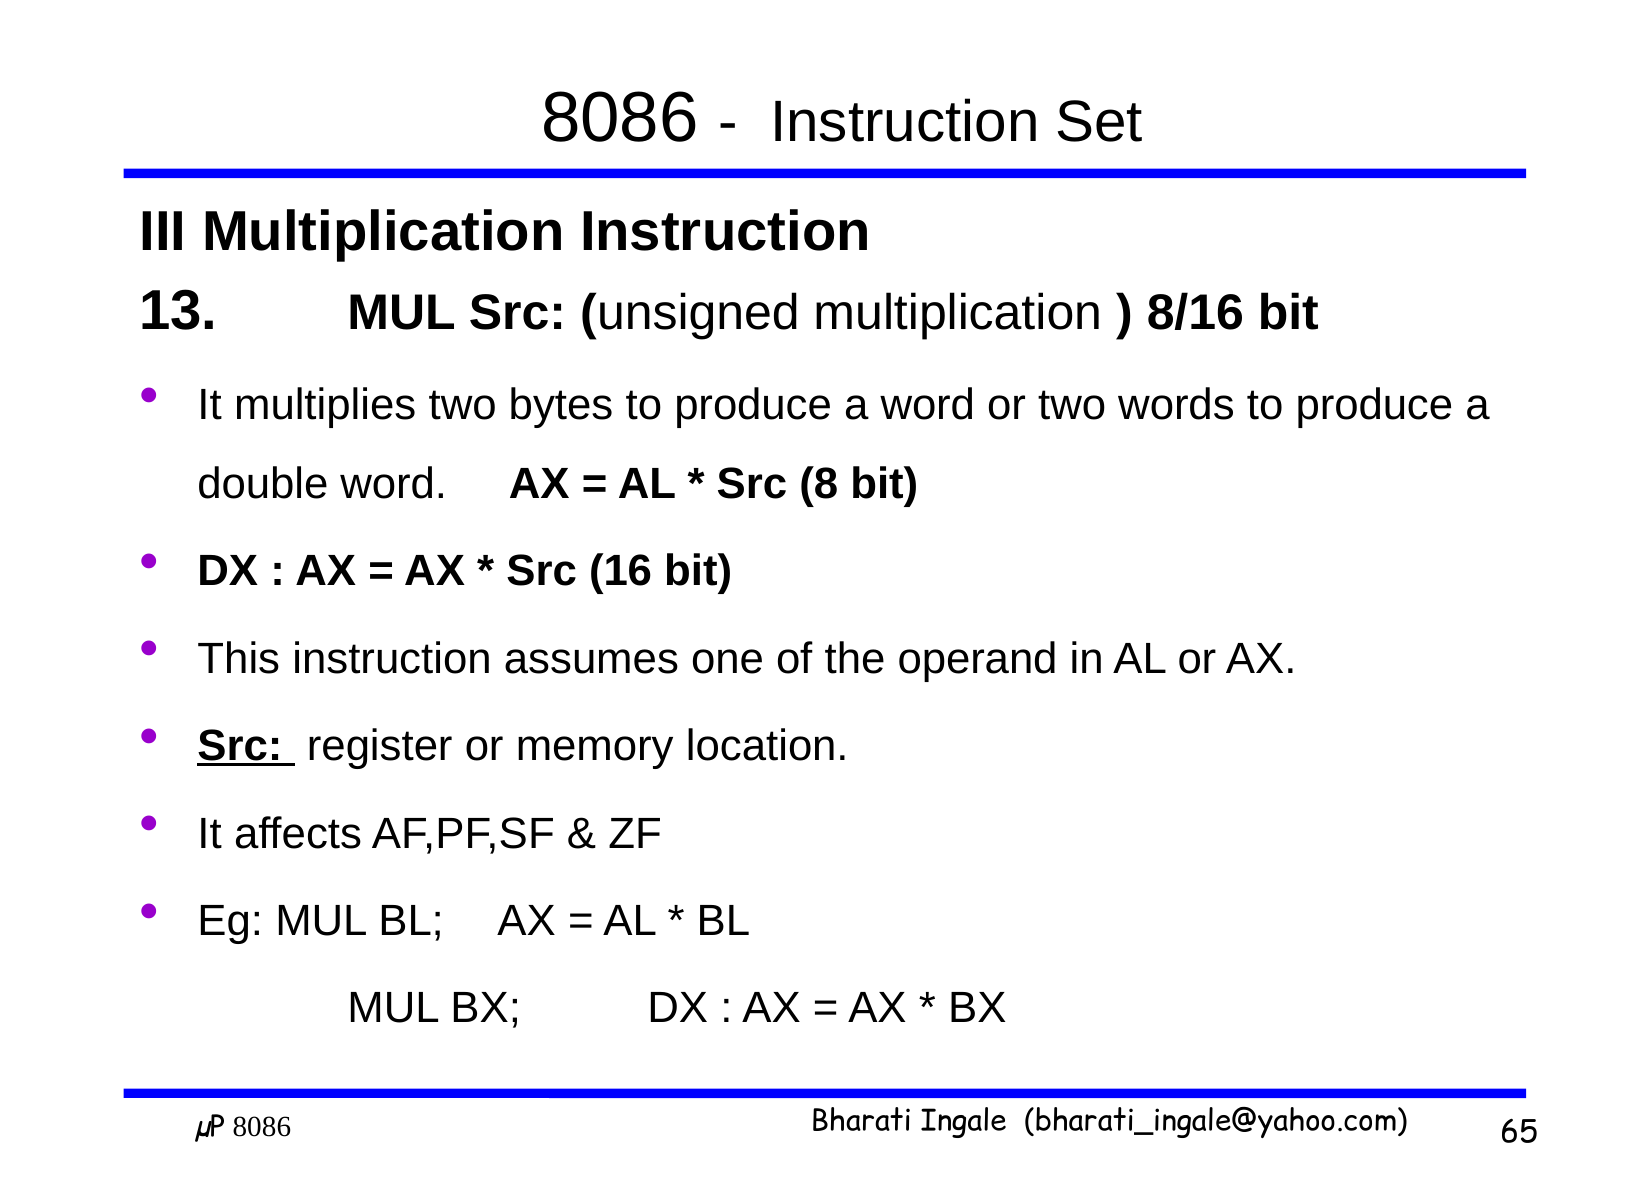

# 8086 -  Instruction Set
III Multiplication Instruction
13.	MUL Src: (unsigned multiplication ) 8/16 bit
It multiplies two bytes to produce a word or two words to produce a double word.     AX = AL * Src (8 bit)
DX : AX = AX * Src (16 bit)
This instruction assumes one of the operand in AL or AX.
Src:  register or memory location.
It affects AF,PF,SF & ZF
Eg: MUL BL;	AX = AL * BL
		MUL BX;	DX : AX = AX * BX

65